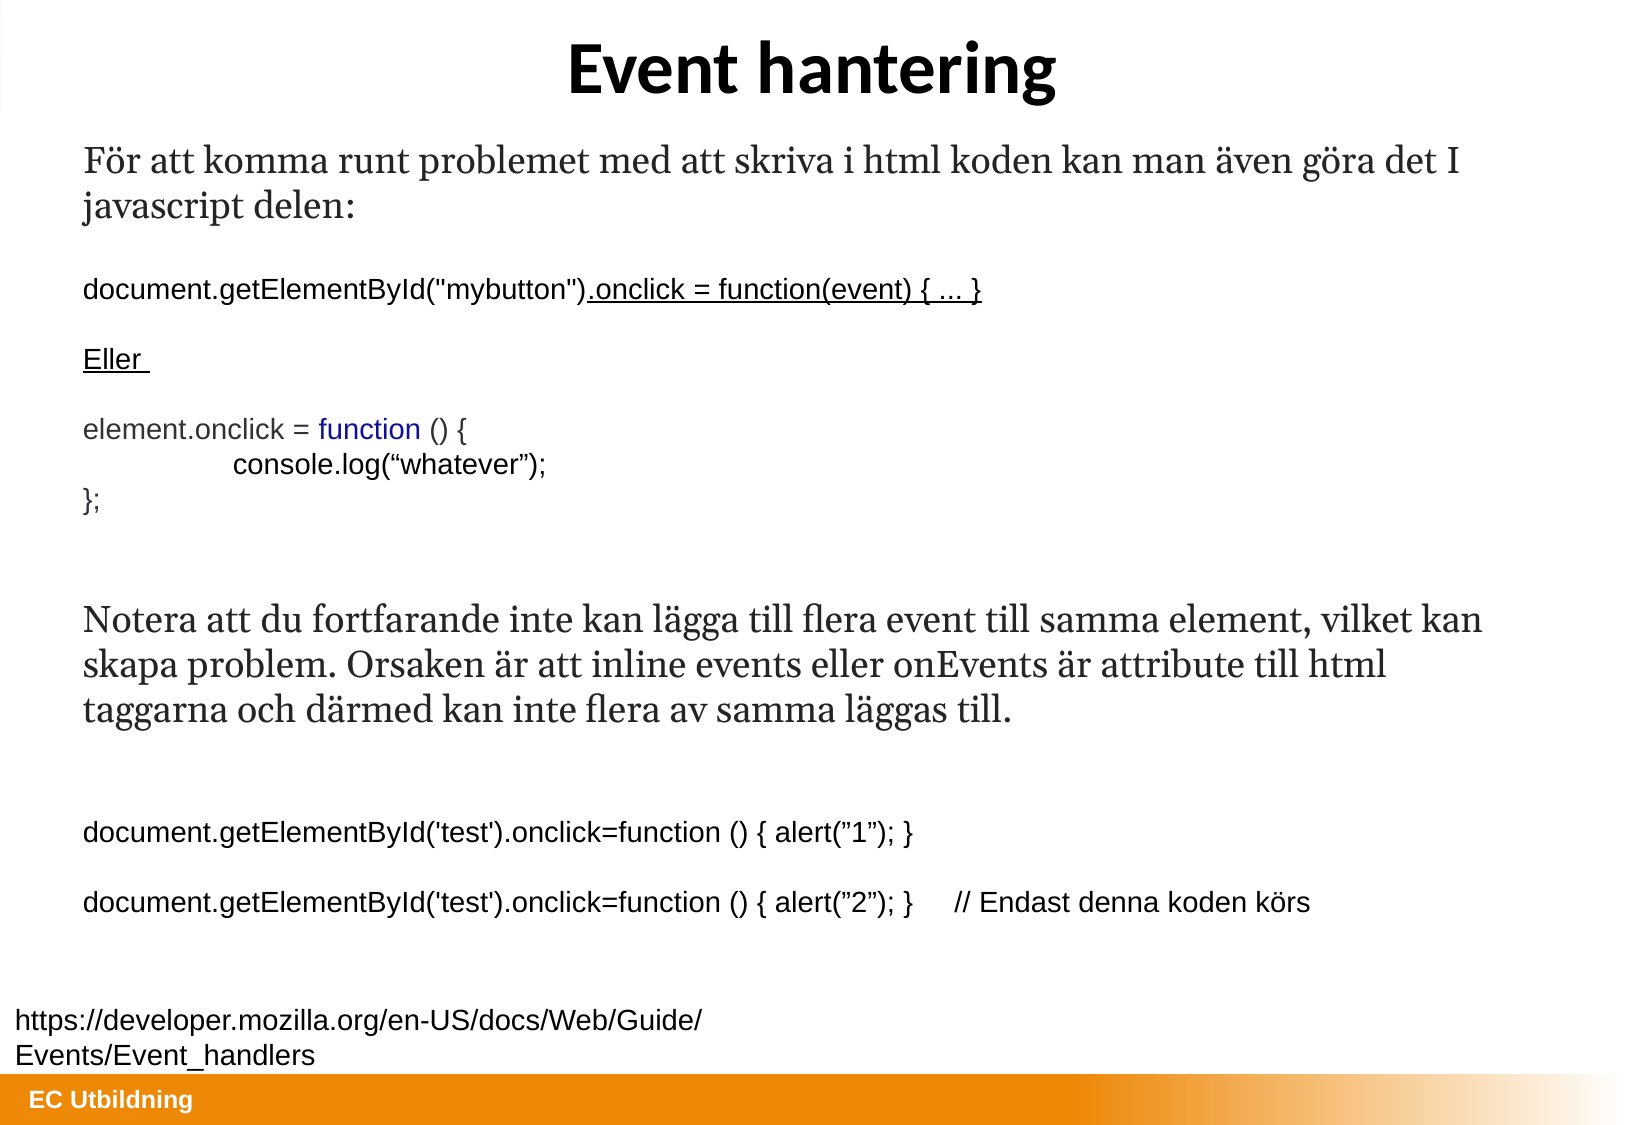

# Event hantering

För att komma runt problemet med att skriva i html koden kan man även göra det I javascript delen:

document.getElementById("mybutton").onclick = function(event) { ... }

Eller

element.onclick = function () {
	console.log(“whatever”);
};

Notera att du fortfarande inte kan lägga till flera event till samma element, vilket kan skapa problem. Orsaken är att inline events eller onEvents är attribute till html taggarna och därmed kan inte flera av samma läggas till.
document.getElementById('test').onclick=function () { alert(”1”); }

document.getElementById('test').onclick=function () { alert(”2”); }     // Endast denna koden körs
https://developer.mozilla.org/en-US/docs/Web/Guide/Events/Event_handlers
EC Utbildning